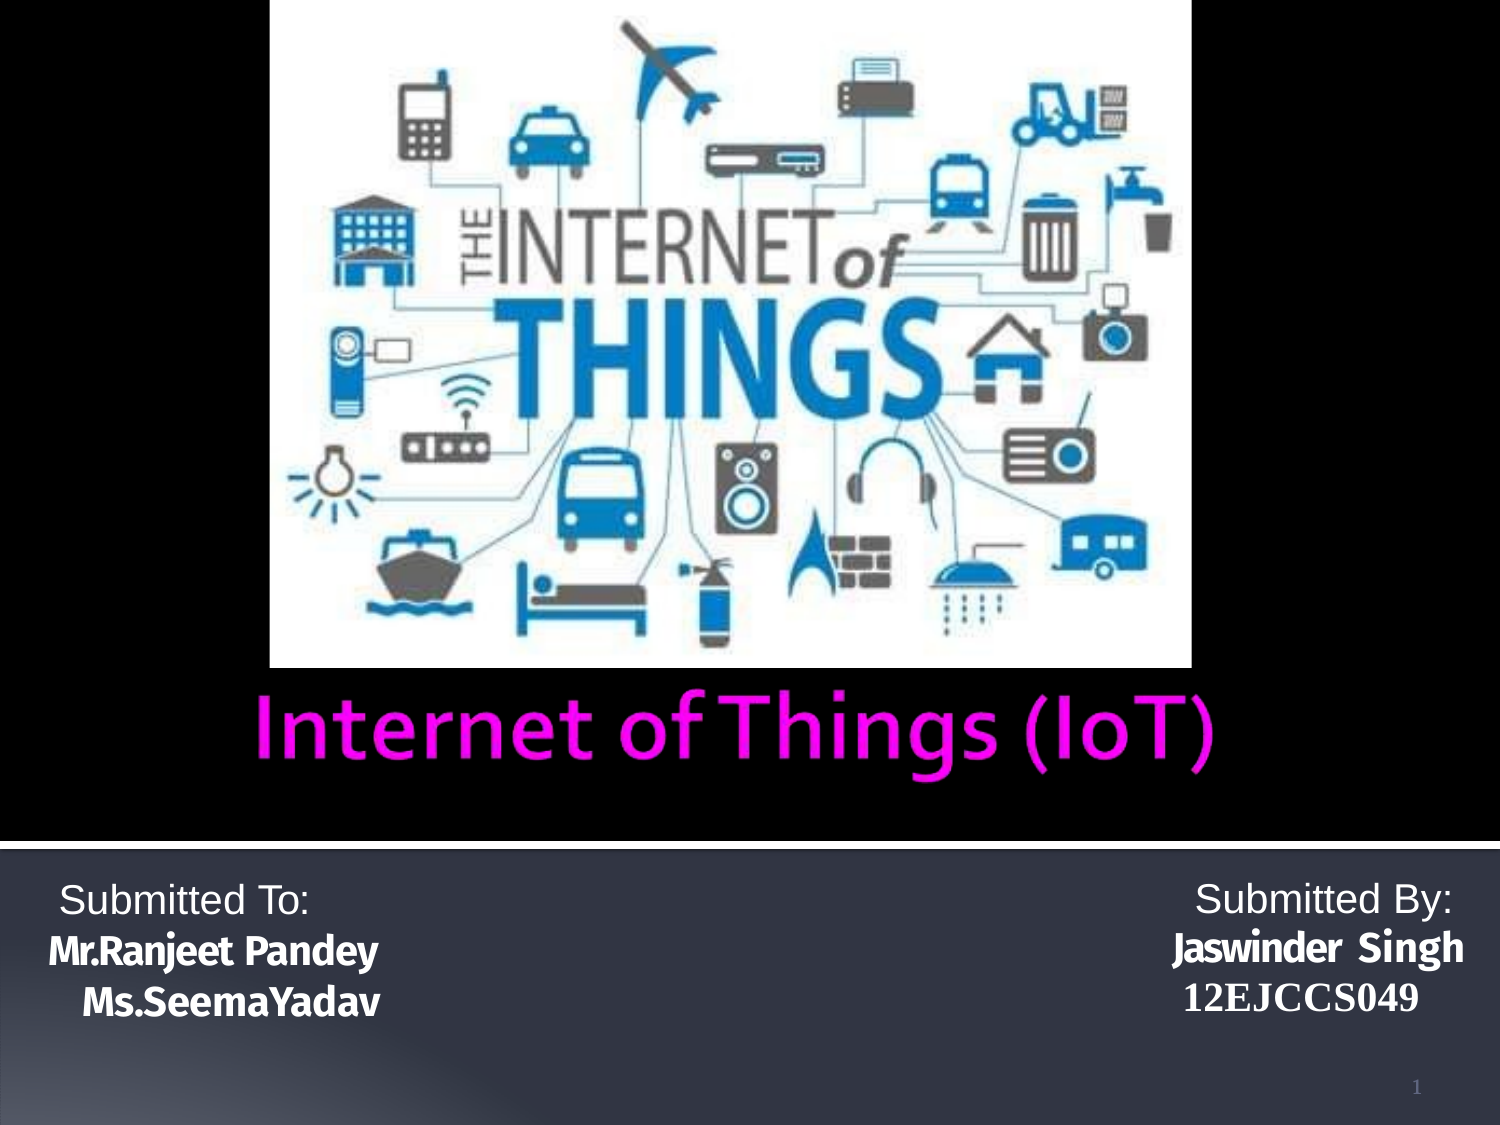

Submitted To:
Mr.Ranjeet Pandey  Ms.SeemaYadav
Submitted By:  Jaswinder Singh  12EJCCS049
1